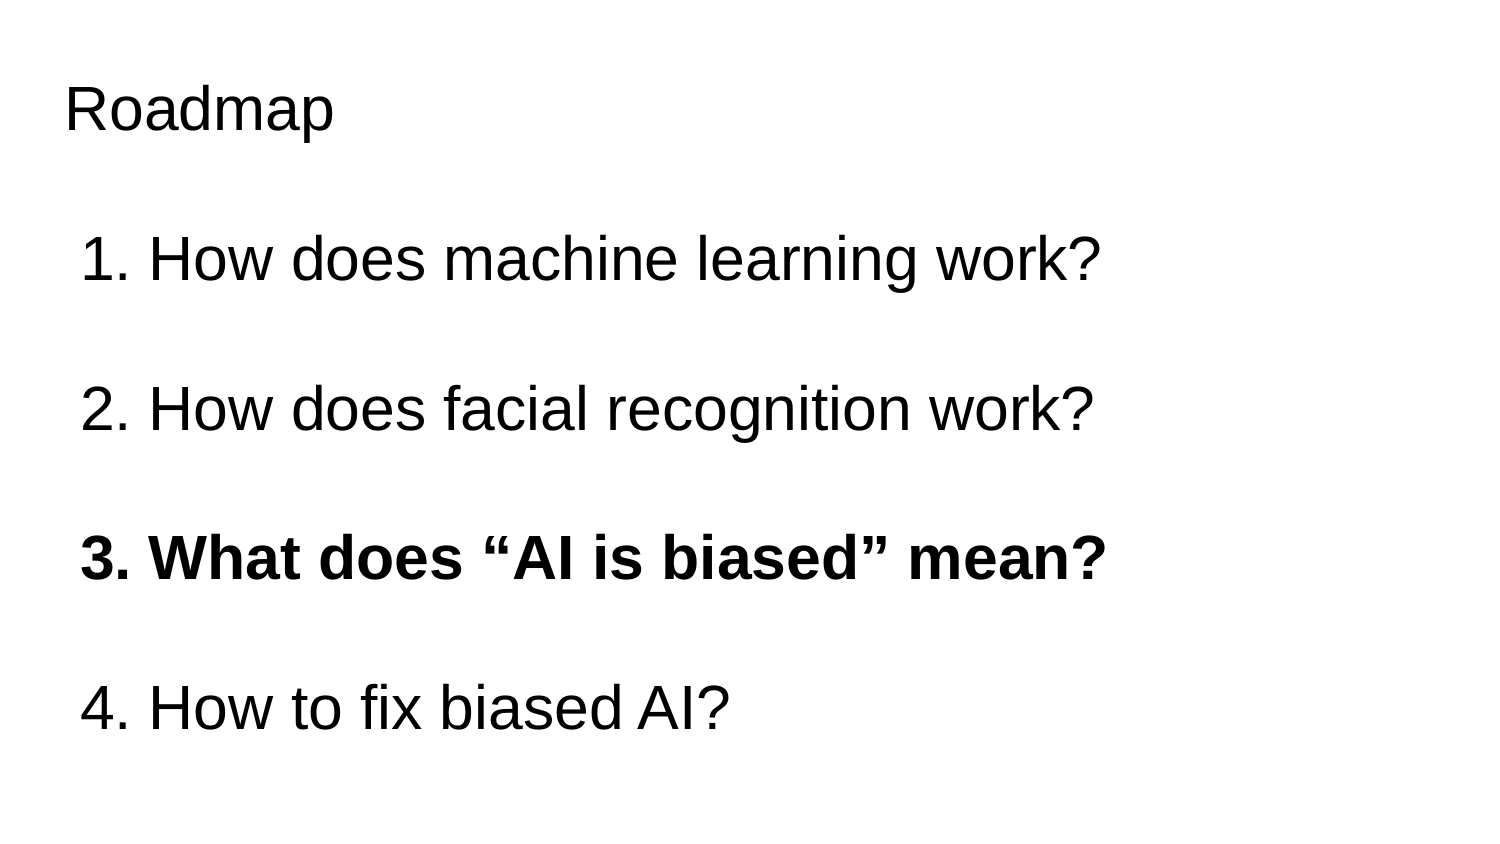

Roadmap
How does machine learning work?

How does facial recognition work?

What does “AI is biased” mean?

How to fix biased AI?